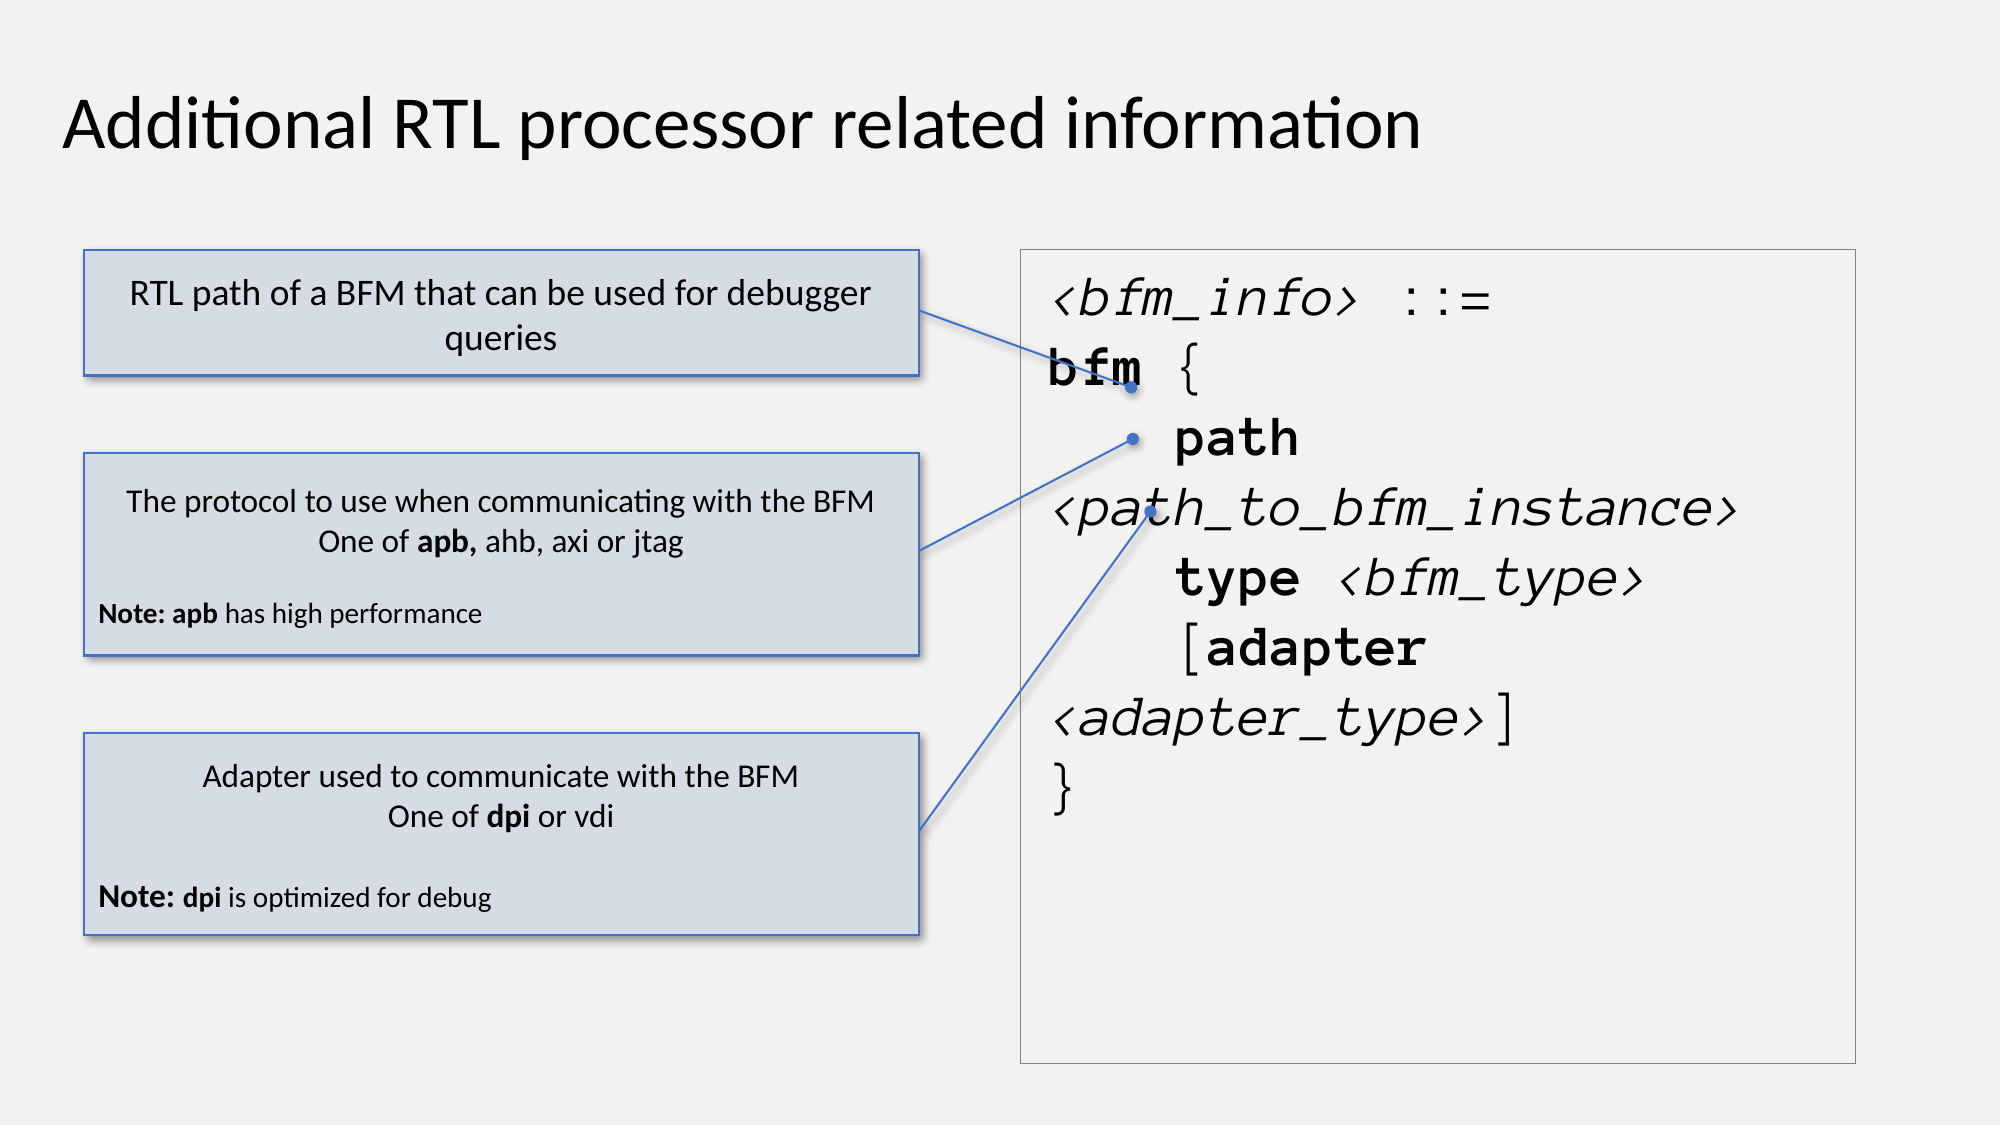

# Additional RTL processor related information
RTL path of a BFM that can be used for debugger queries
<bfm_info> ::=
bfm {
    path <path_to_bfm_instance>
    type <bfm_type>
    [adapter <adapter_type>]
}

The protocol to use when communicating with the BFM
One of apb, ahb, axi or jtag

Note: apb has high performance
Adapter used to communicate with the BFM
One of dpi or vdi

Note: dpi is optimized for debug